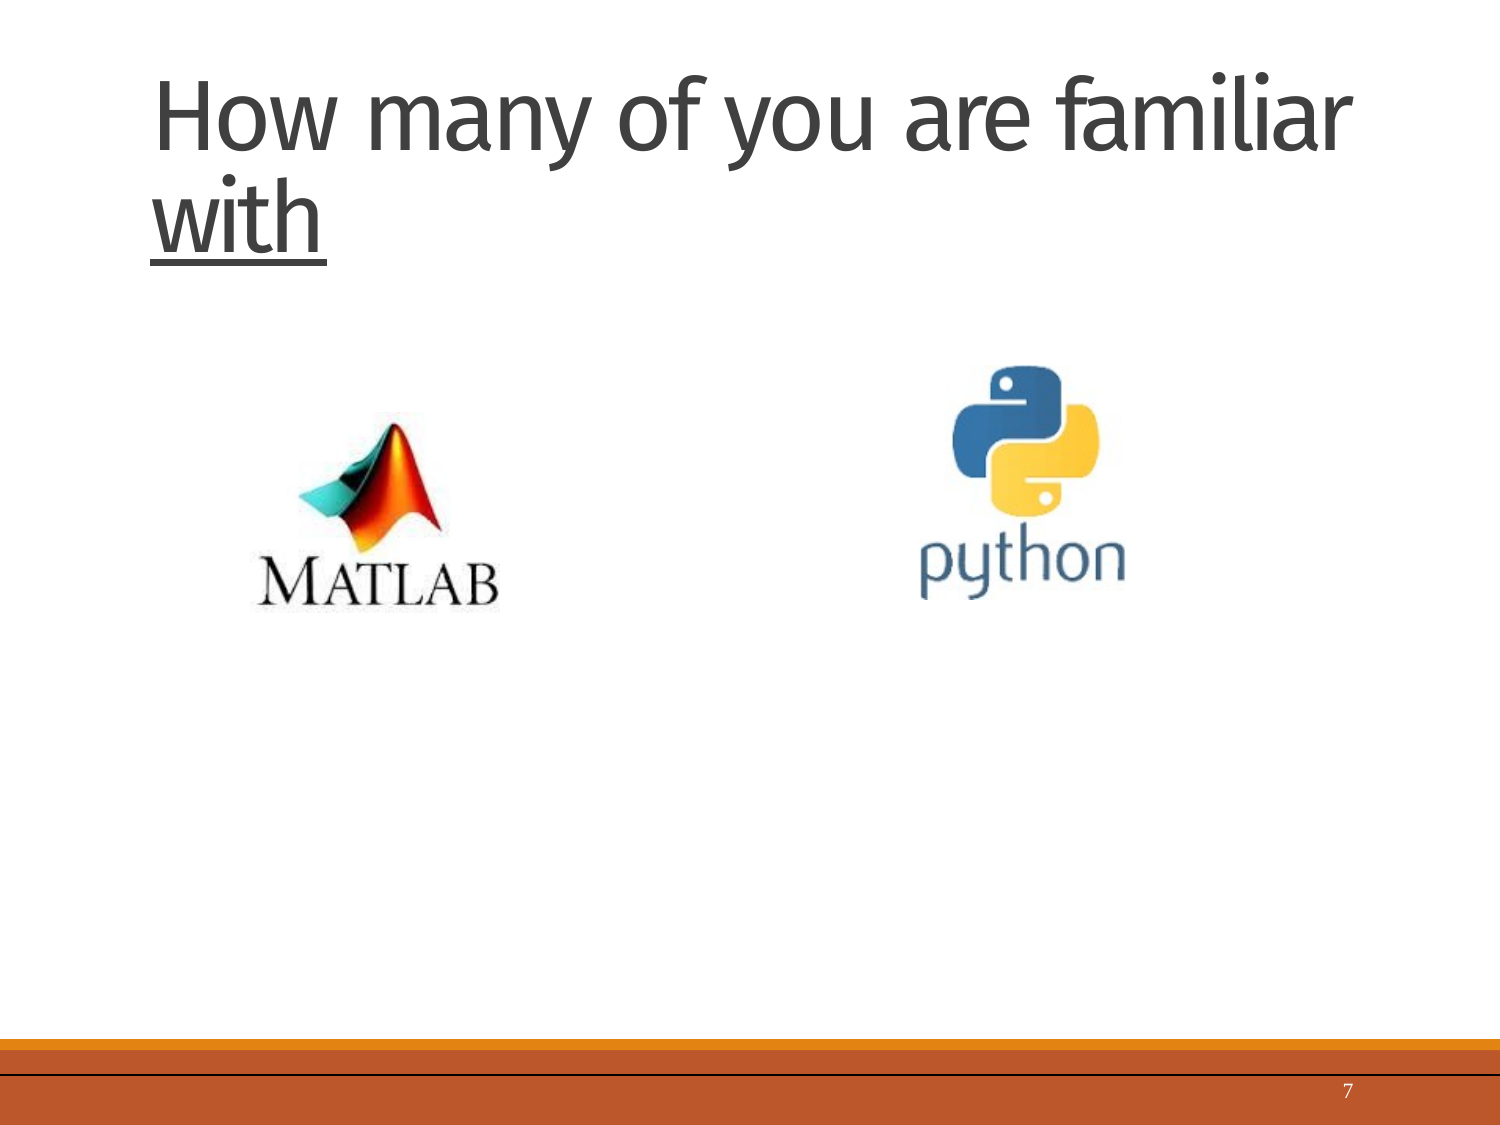

# How many of you are familiar  with

7